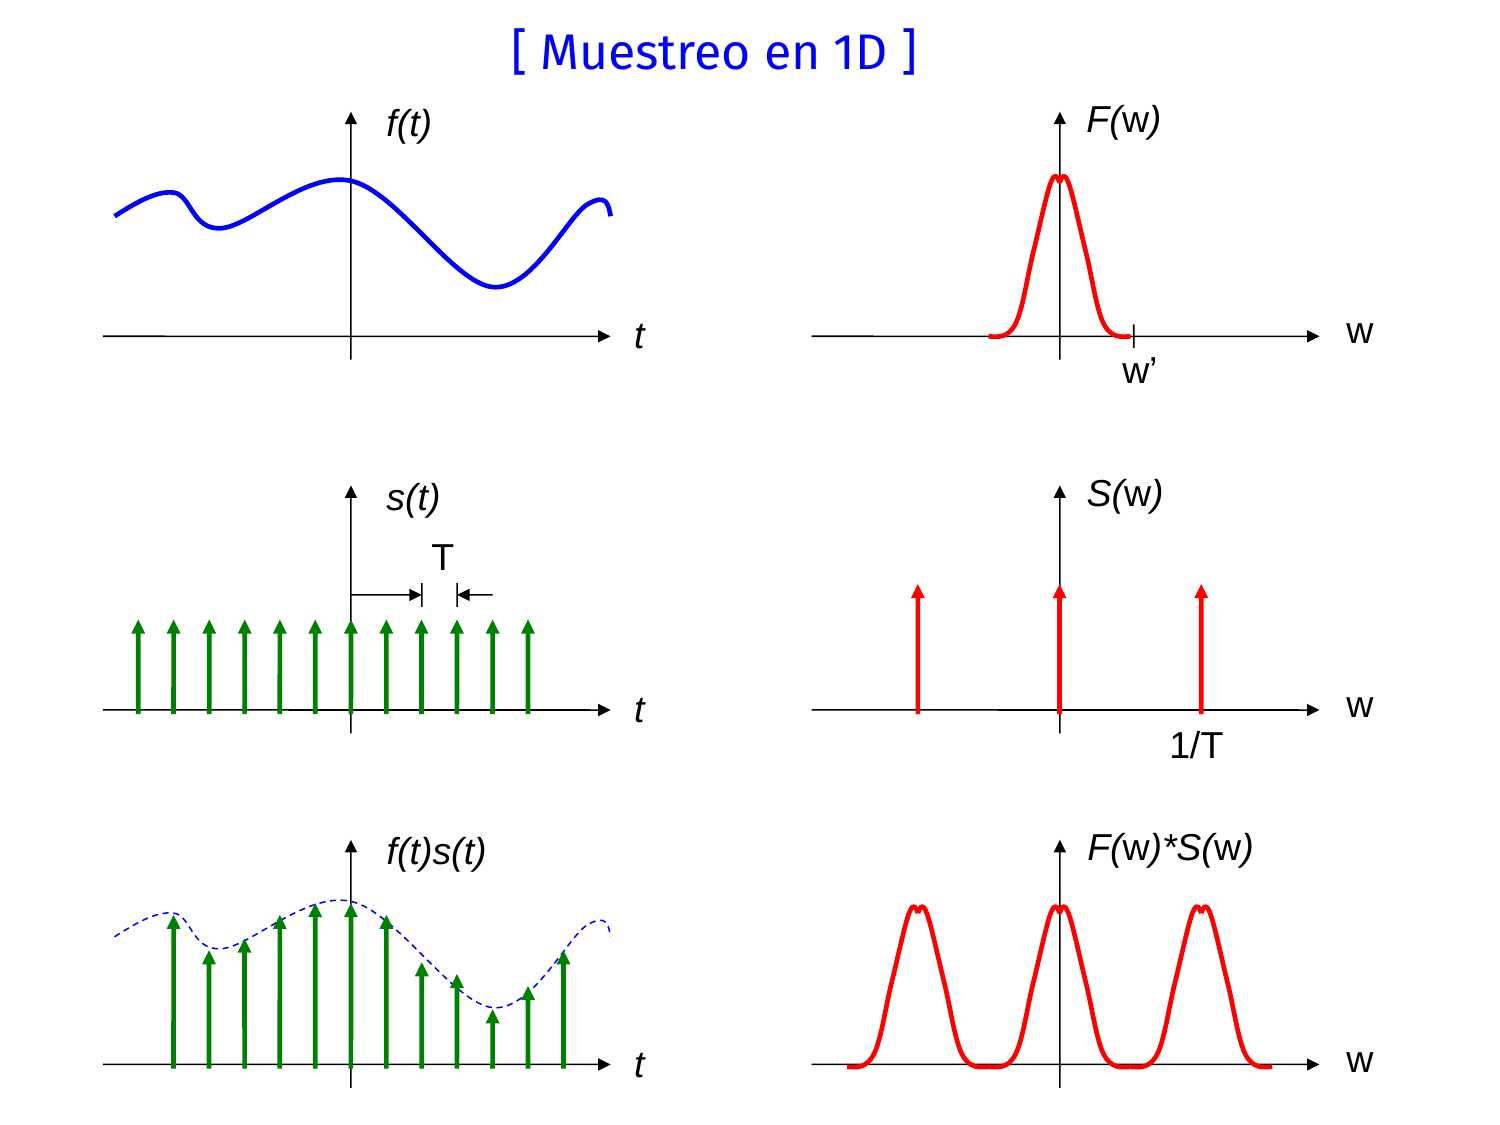

[ Muestreo en 1D ]
F(w)
f(t)

w
t

w’
S(w)
s(t)

T

w
t

1/T
F(w)*S(w)
f(t)s(t)

w
t